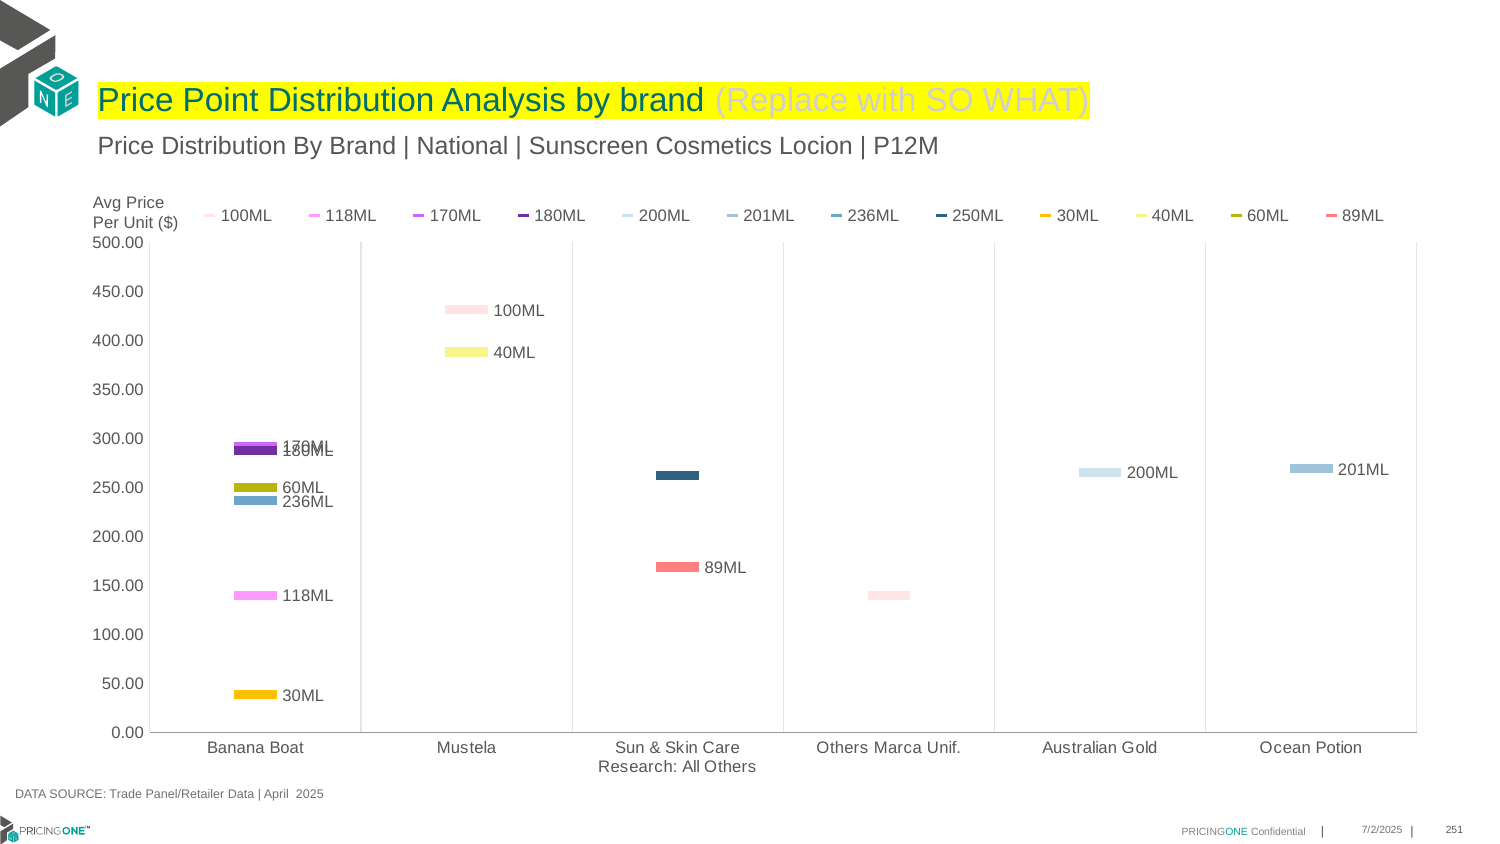

# Price Point Distribution Analysis by brand (Replace with SO WHAT)
Price Distribution By Brand | National | Sunscreen Cosmetics Locion | P12M

### Chart

| Category | 100ML | 118ML | 170ML | 180ML | 200ML | 201ML | 236ML | 250ML | 30ML | 40ML | 60ML | 89ML |
|---|---|---|---|---|---|---|---|---|---|---|---|---|
| Banana Boat | None | 139.7948 | 291.3747 | 287.5064 | None | None | 236.0833 | None | 38.3569 | None | 249.6541 | None |
| Mustela | 430.8623 | None | None | None | None | None | None | None | None | 387.6242 | None | None |
| Sun & Skin Care Research: All Others | None | None | None | None | None | None | None | 261.6937 | None | None | None | 168.3997 |
| Others Marca Unif. | 139.4306 | None | None | None | None | None | None | None | None | None | None | None |
| Australian Gold | None | None | None | None | 264.6183 | None | None | None | None | None | None | None |
| Ocean Potion | None | None | None | None | None | 268.6325 | None | None | None | None | None | None |
Avg Price
Per Unit ($)
DATA SOURCE: Trade Panel/Retailer Data | April  2025
7/2/2025
251